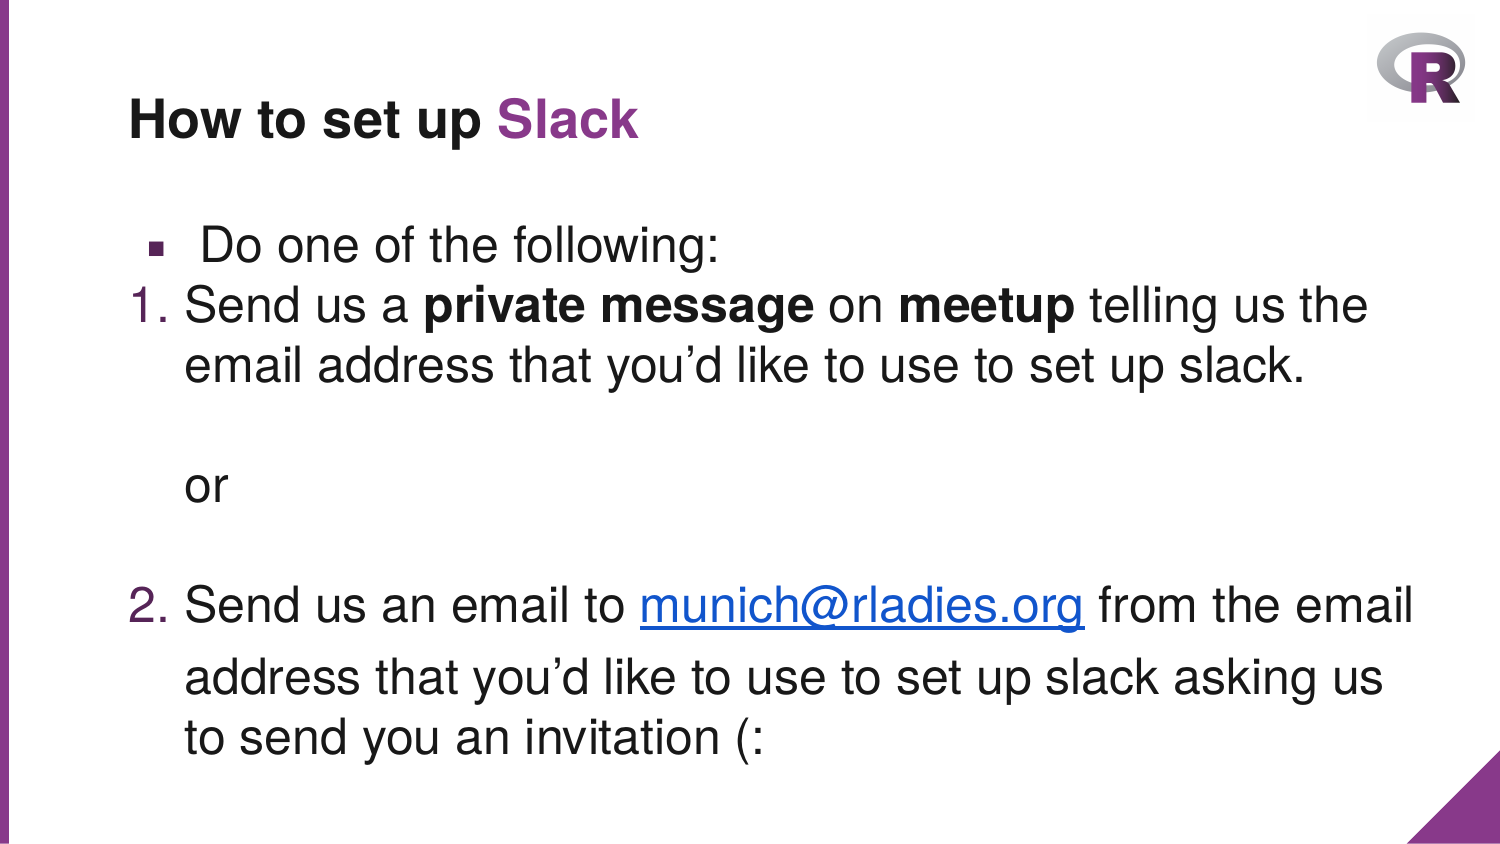

# How to set up Slack
Do one of the following:
Send us a private message on meetup telling us the email address that you’d like to use to set up slack.
or
Send us an email to munich@rladies.org from the email address that you’d like to use to set up slack asking us to send you an invitation (: